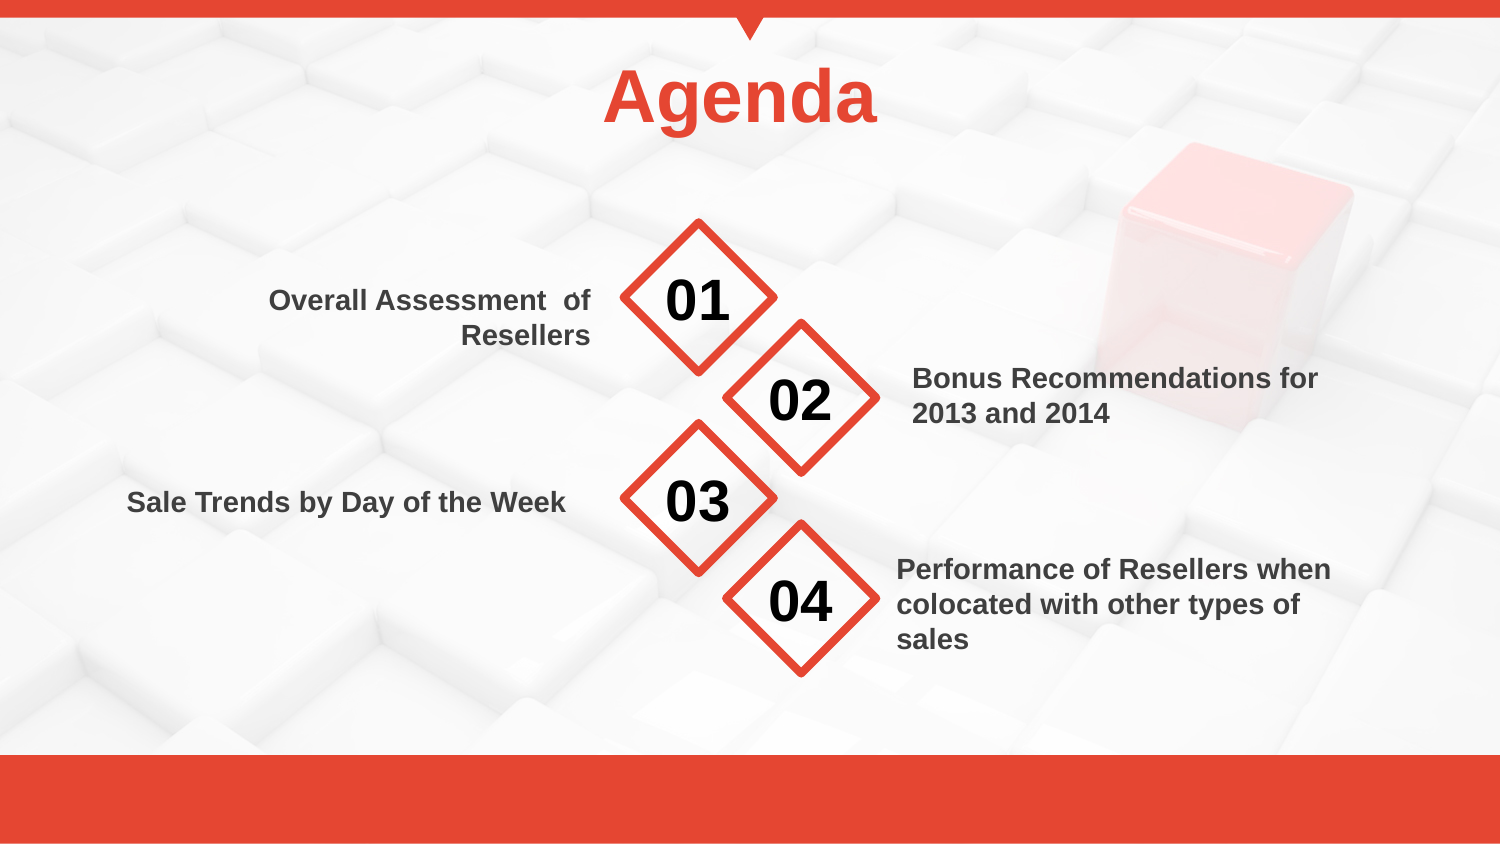

# Agenda

01
.
Overall Assessment  of Resellers

02
Bonus Recommendations for 2013 and 2014

03
Sale Trends by Day of the Week

04
Performance of Resellers when colocated with other types of sales